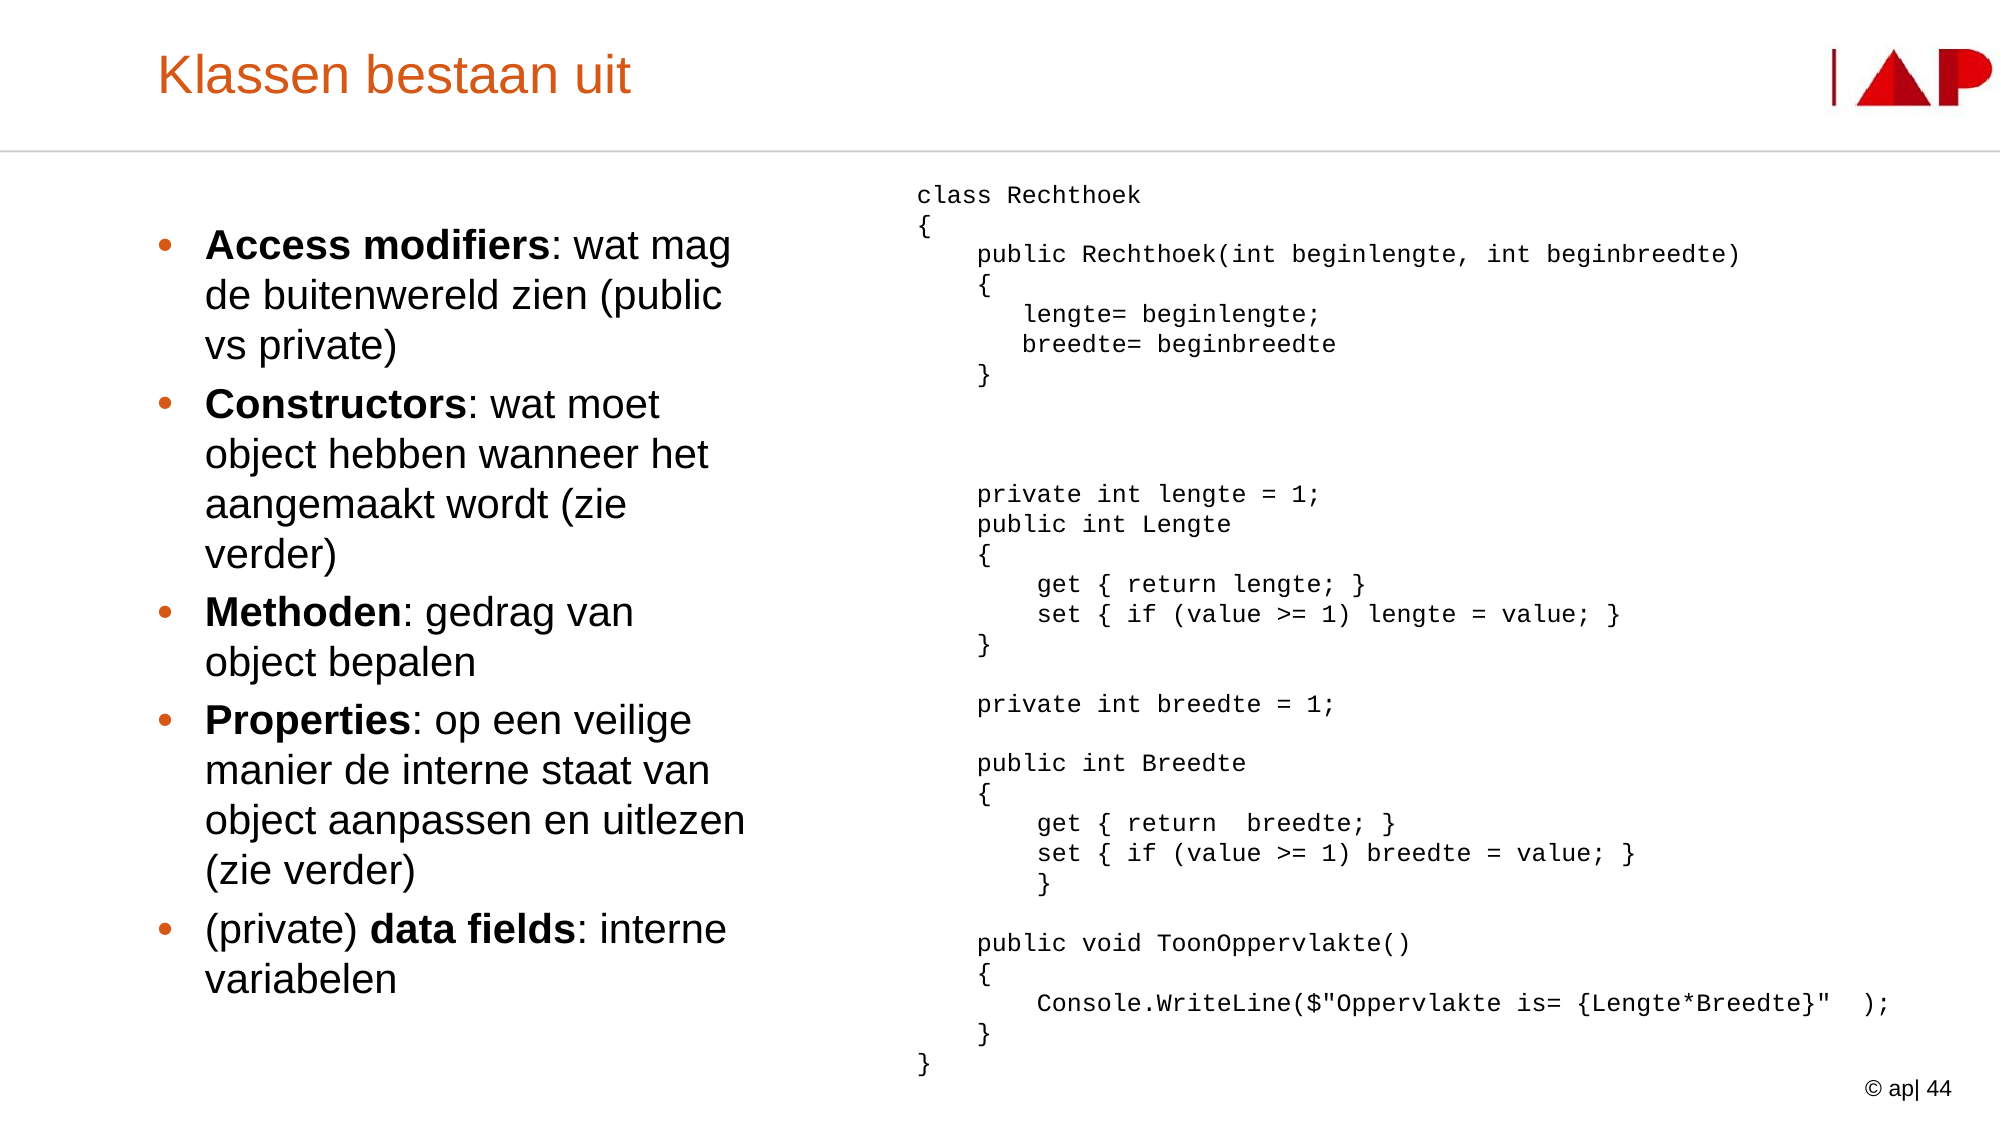

# Klassen bestaan uit
class Rechthoek
{
    public Rechthoek(int beginlengte, int beginbreedte)
    {
       lengte= beginlengte;
       breedte= beginbreedte
    }

    private int lengte = 1;
    public int Lengte
    {
        get { return lengte; }
        set { if (value >= 1) lengte = value; }
    }

    private int breedte = 1;

    public int Breedte
    {
        get { return  breedte; }
        set { if (value >= 1) breedte = value; }
        }

    public void ToonOppervlakte()
    {
        Console.WriteLine($"Oppervlakte is= {Lengte*Breedte}"  );
    }
}
Access modifiers: wat mag de buitenwereld zien (public vs private)
Constructors: wat moet object hebben wanneer het aangemaakt wordt (zie verder)
Methoden: gedrag van object bepalen
Properties: op een veilige manier de interne staat van object aanpassen en uitlezen (zie verder)
(private) data fields: interne variabelen

© ap| 44